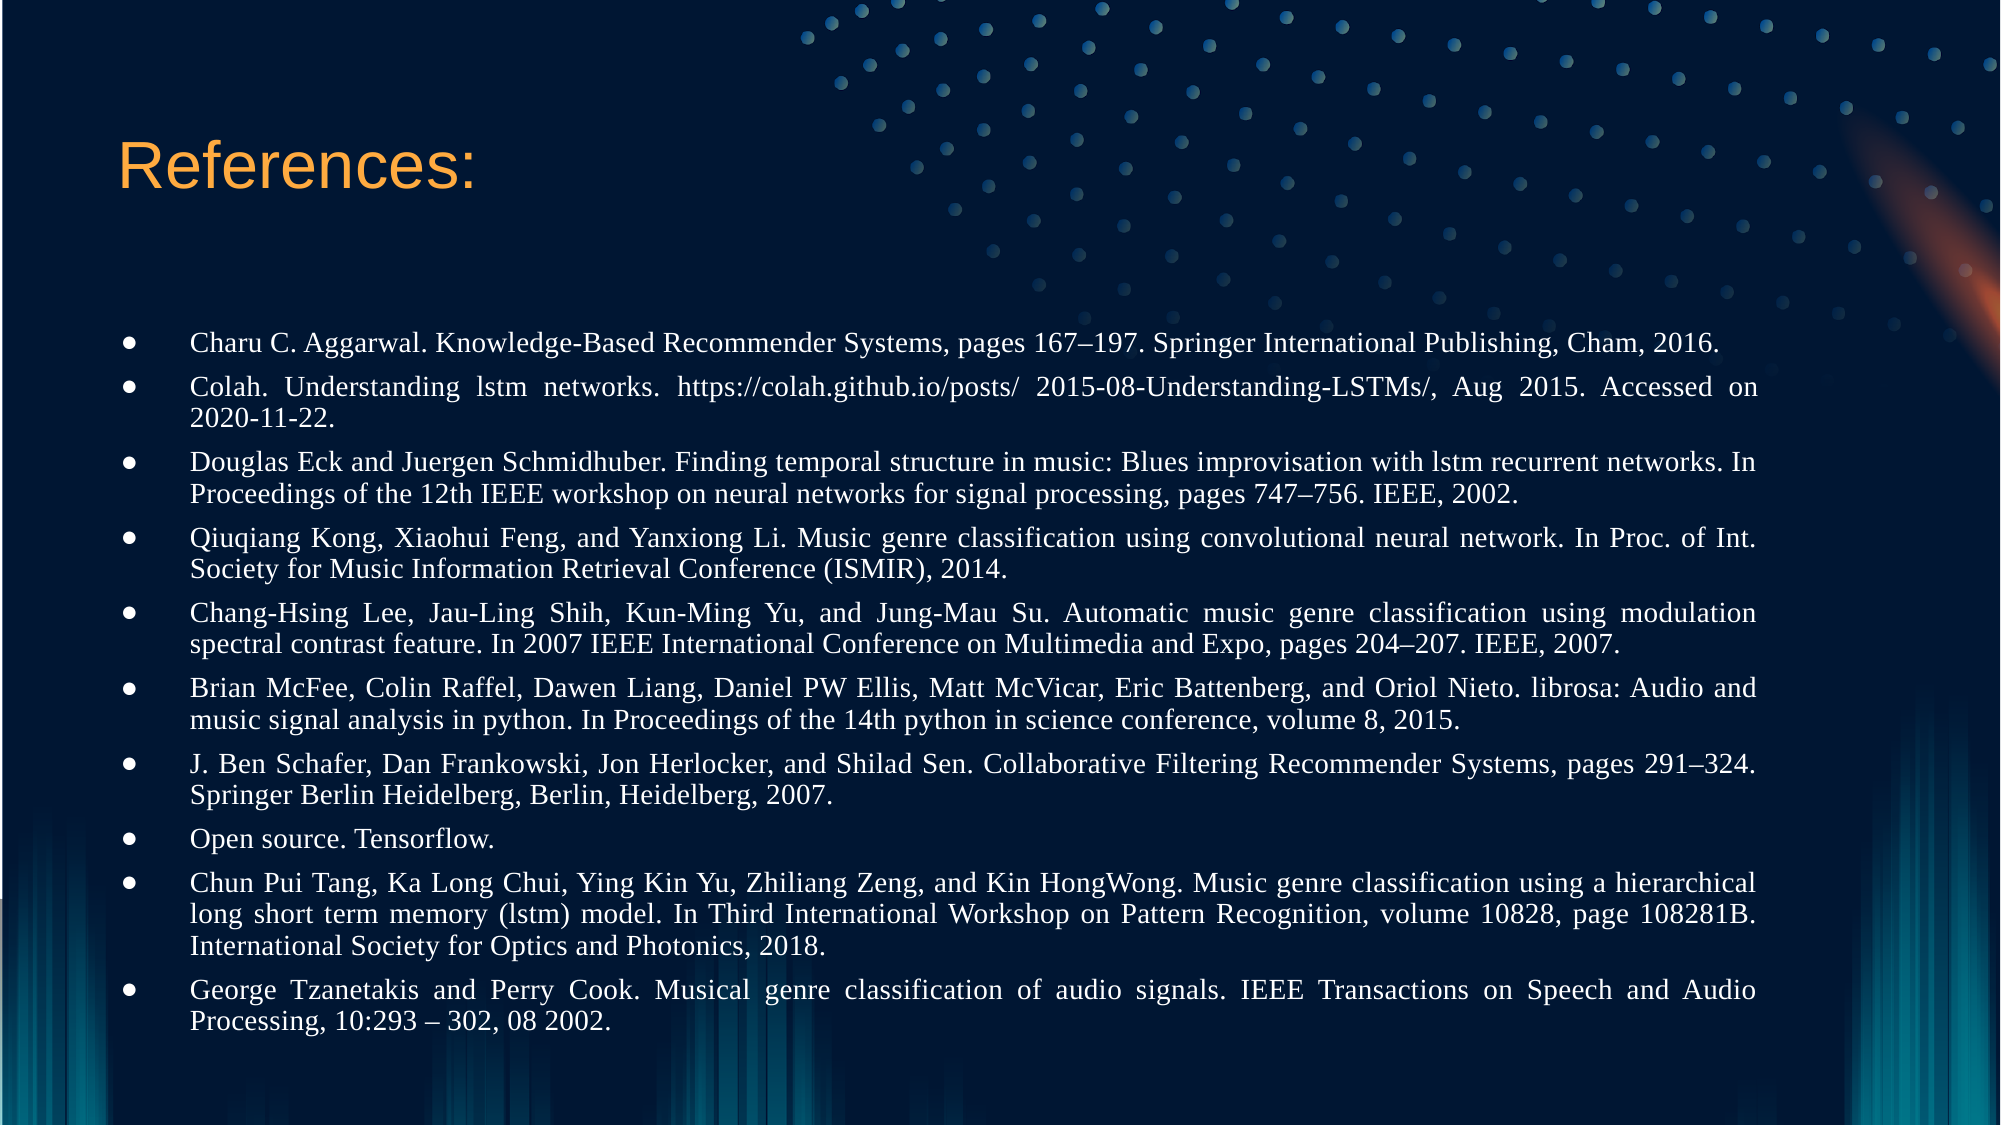

# References:
Charu C. Aggarwal. Knowledge-Based Recommender Systems, pages 167–197. Springer International Publishing, Cham, 2016.
Colah. Understanding lstm networks. https://colah.github.io/posts/ 2015-08-Understanding-LSTMs/, Aug 2015. Accessed on 2020-11-22.
Douglas Eck and Juergen Schmidhuber. Finding temporal structure in music: Blues improvisation with lstm recurrent networks. In Proceedings of the 12th IEEE workshop on neural networks for signal processing, pages 747–756. IEEE, 2002.
Qiuqiang Kong, Xiaohui Feng, and Yanxiong Li. Music genre classification using convolutional neural network. In Proc. of Int. Society for Music Information Retrieval Conference (ISMIR), 2014.
Chang-Hsing Lee, Jau-Ling Shih, Kun-Ming Yu, and Jung-Mau Su. Automatic music genre classification using modulation spectral contrast feature. In 2007 IEEE International Conference on Multimedia and Expo, pages 204–207. IEEE, 2007.
Brian McFee, Colin Raffel, Dawen Liang, Daniel PW Ellis, Matt McVicar, Eric Battenberg, and Oriol Nieto. librosa: Audio and music signal analysis in python. In Proceedings of the 14th python in science conference, volume 8, 2015.
J. Ben Schafer, Dan Frankowski, Jon Herlocker, and Shilad Sen. Collaborative Filtering Recommender Systems, pages 291–324. Springer Berlin Heidelberg, Berlin, Heidelberg, 2007.
Open source. Tensorflow.
Chun Pui Tang, Ka Long Chui, Ying Kin Yu, Zhiliang Zeng, and Kin HongWong. Music genre classification using a hierarchical long short term memory (lstm) model. In Third International Workshop on Pattern Recognition, volume 10828, page 108281B. International Society for Optics and Photonics, 2018.
George Tzanetakis and Perry Cook. Musical genre classification of audio signals. IEEE Transactions on Speech and Audio Processing, 10:293 – 302, 08 2002.